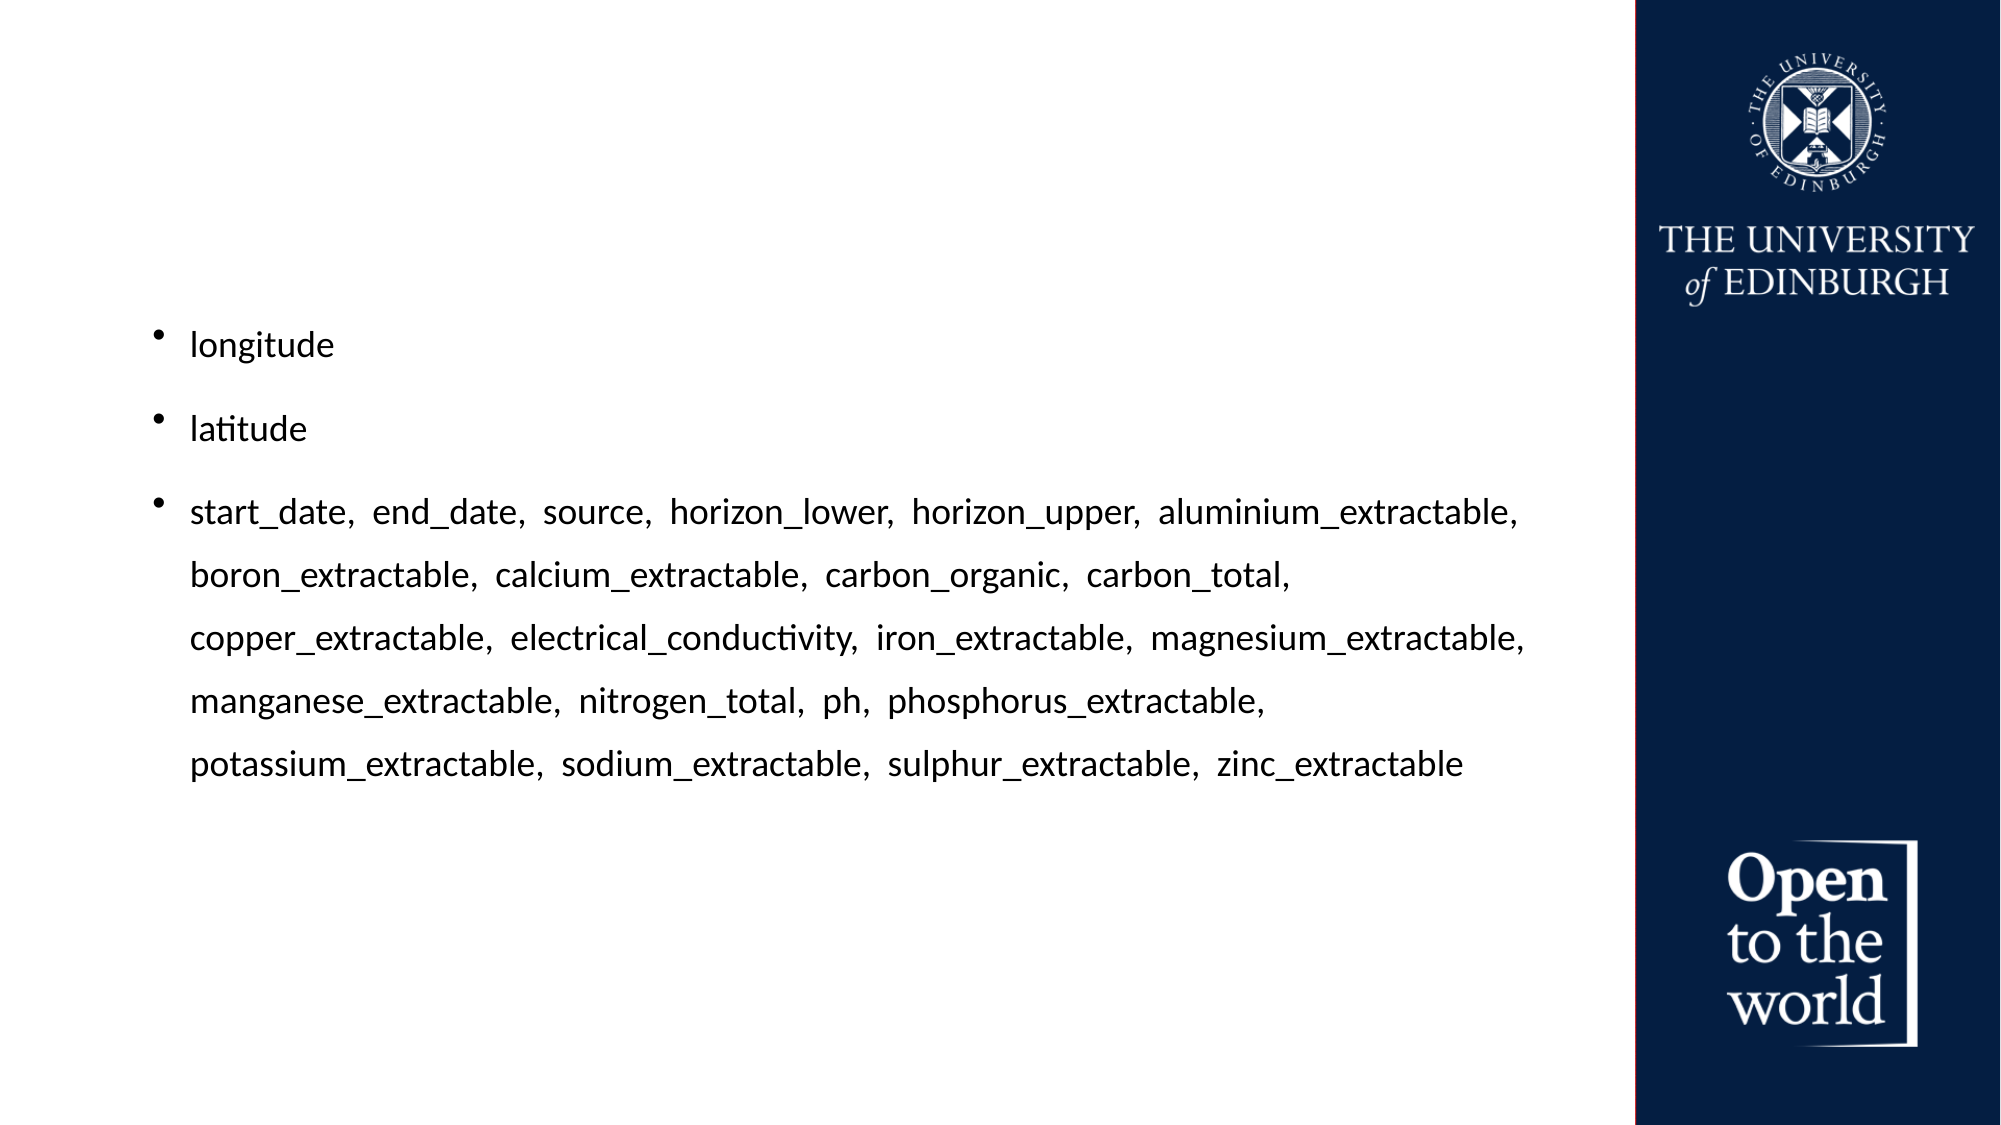

longitude
latitude
start_date, end_date, source, horizon_lower, horizon_upper, aluminium_extractable, boron_extractable, calcium_extractable, carbon_organic, carbon_total, copper_extractable, electrical_conductivity, iron_extractable, magnesium_extractable, manganese_extractable, nitrogen_total, ph, phosphorus_extractable, potassium_extractable, sodium_extractable, sulphur_extractable, zinc_extractable